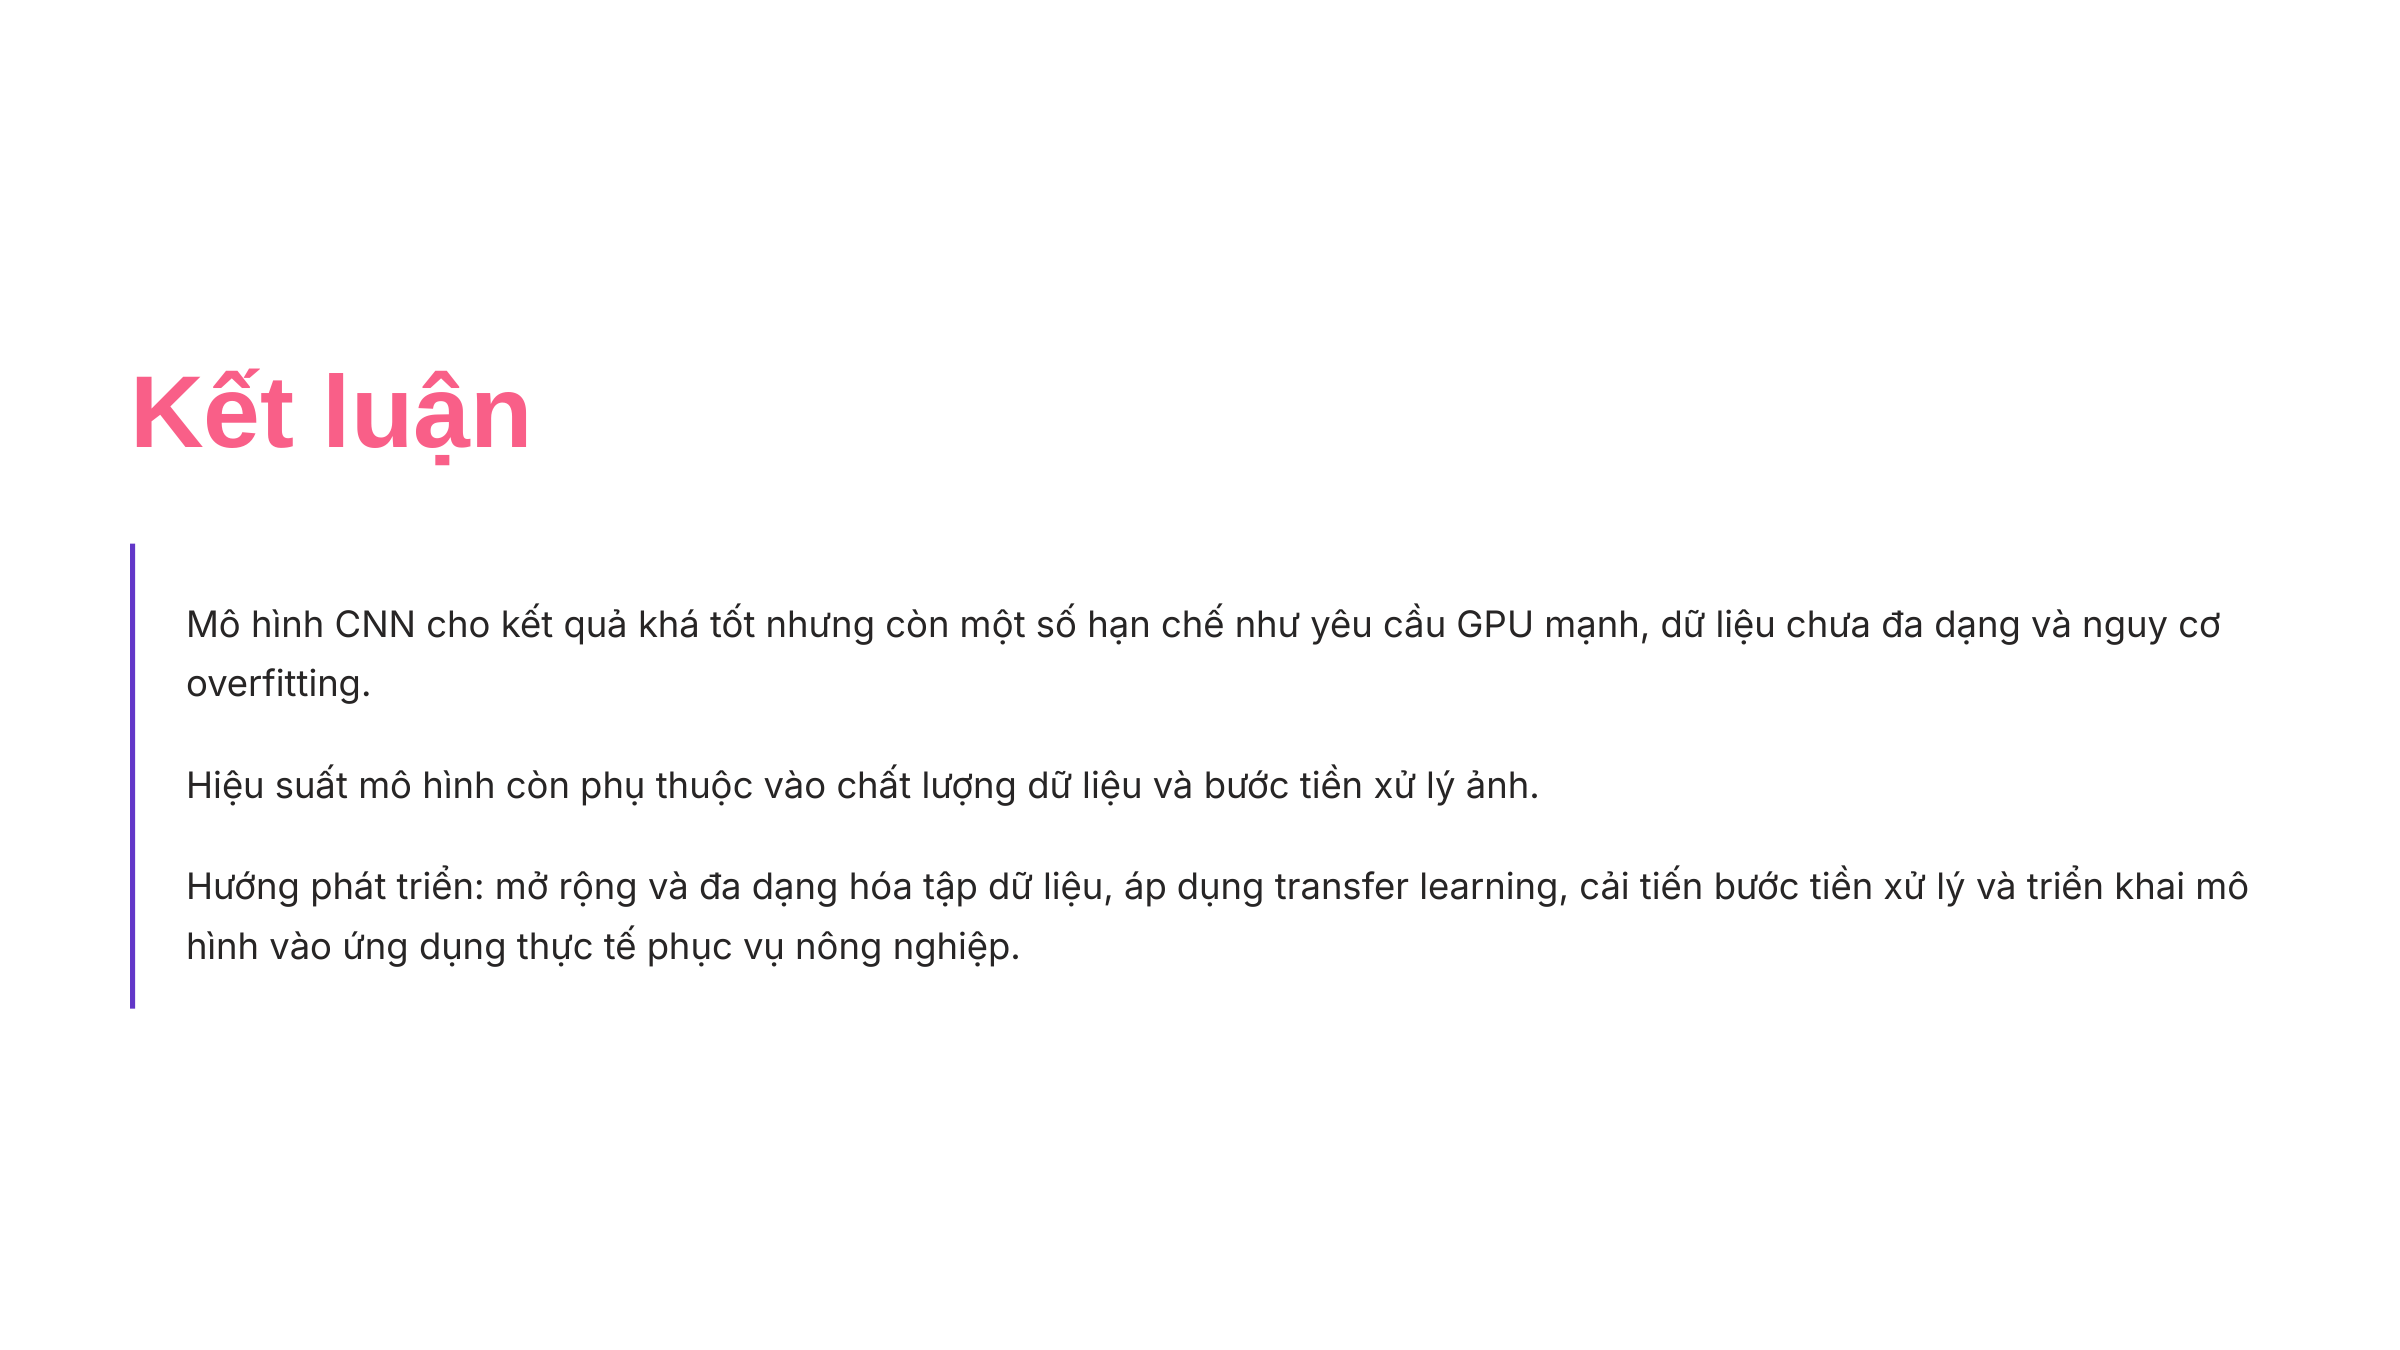

Kết luận

Mô hình CNN cho kết quả khá tốt nhưng còn một số hạn chế như yêu cầu GPU mạnh, dữ liệu chưa đa dạng và nguy cơ overfitting.
Hiệu suất mô hình còn phụ thuộc vào chất lượng dữ liệu và bước tiền xử lý ảnh.
Hướng phát triển: mở rộng và đa dạng hóa tập dữ liệu, áp dụng transfer learning, cải tiến bước tiền xử lý và triển khai mô hình vào ứng dụng thực tế phục vụ nông nghiệp.